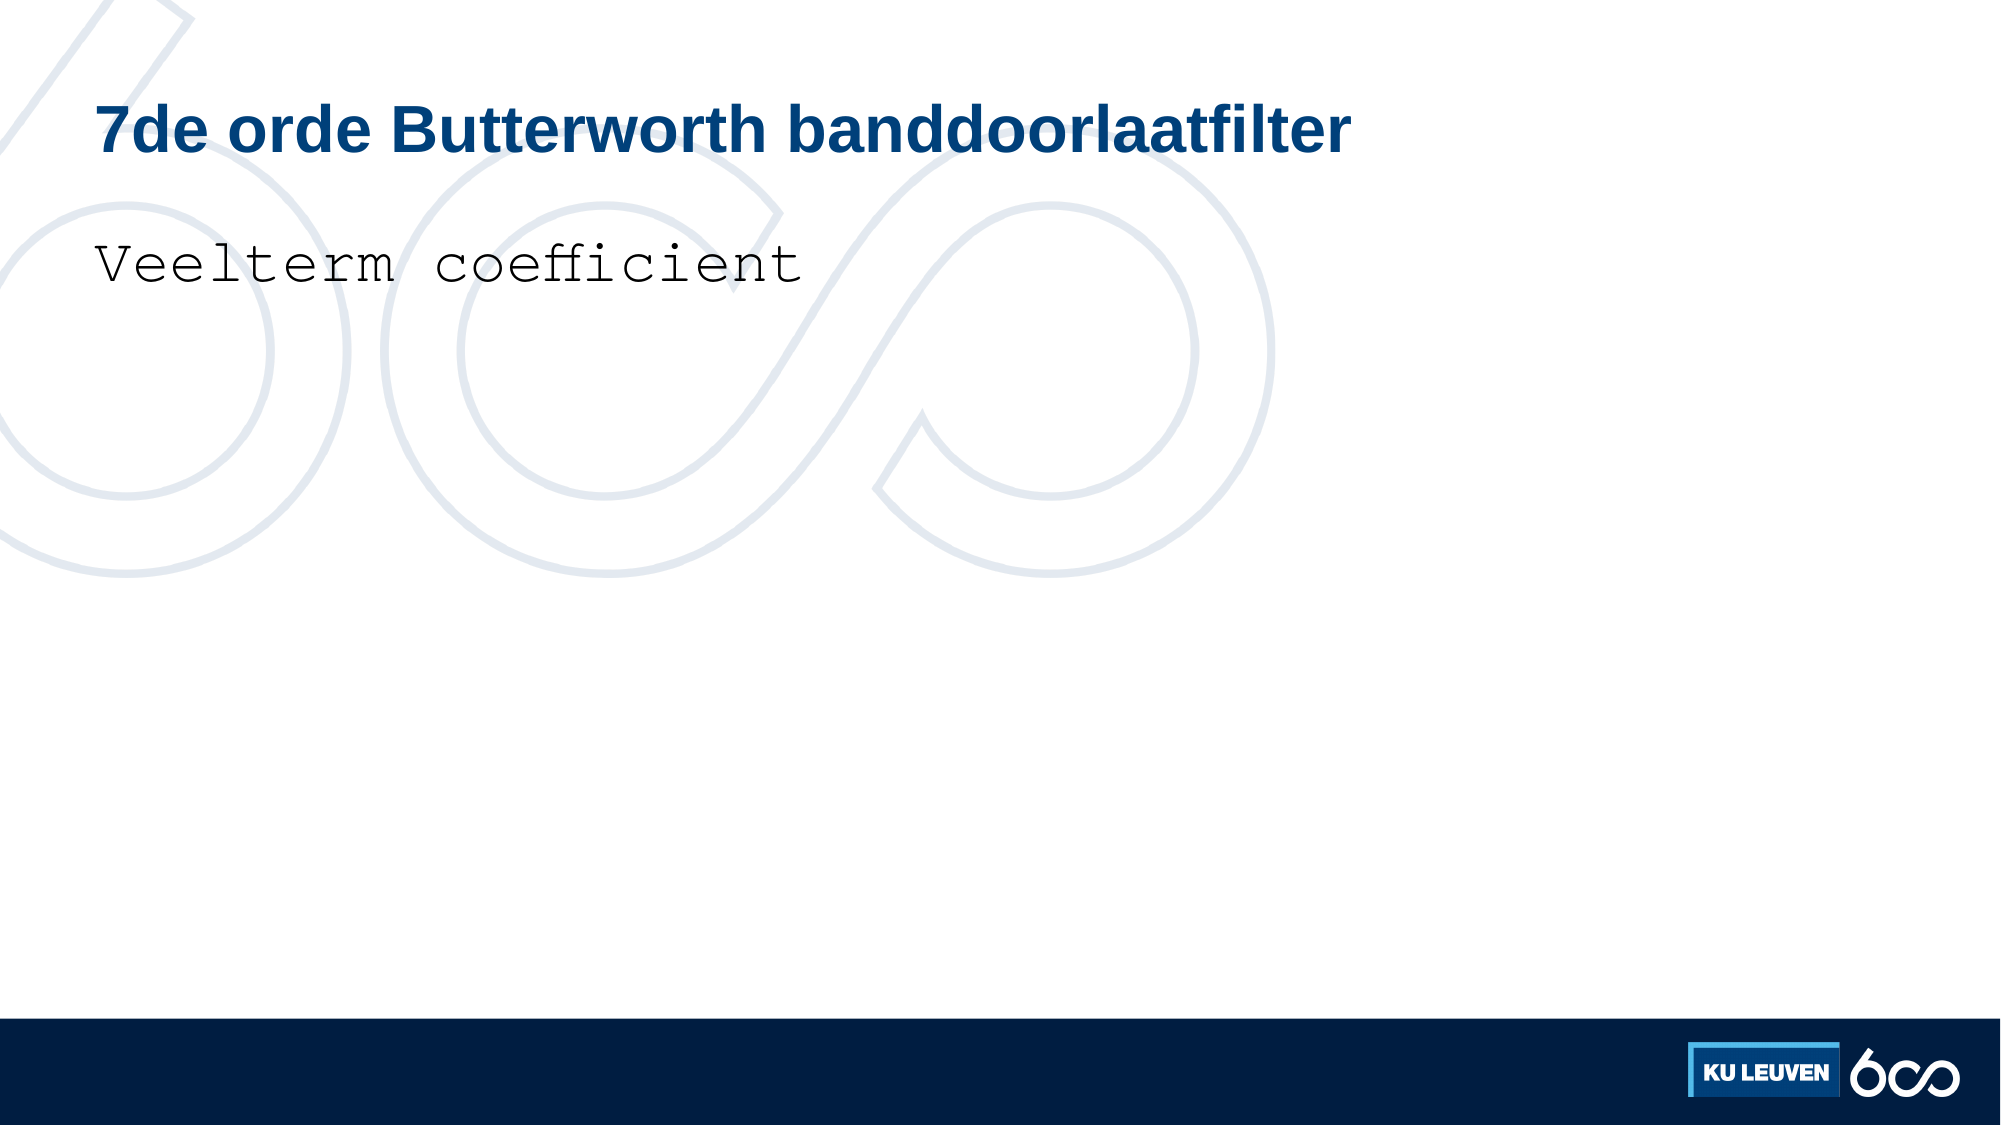

# 7de orde Butterworth banddoorlaatfilter
Veelterm coefficient